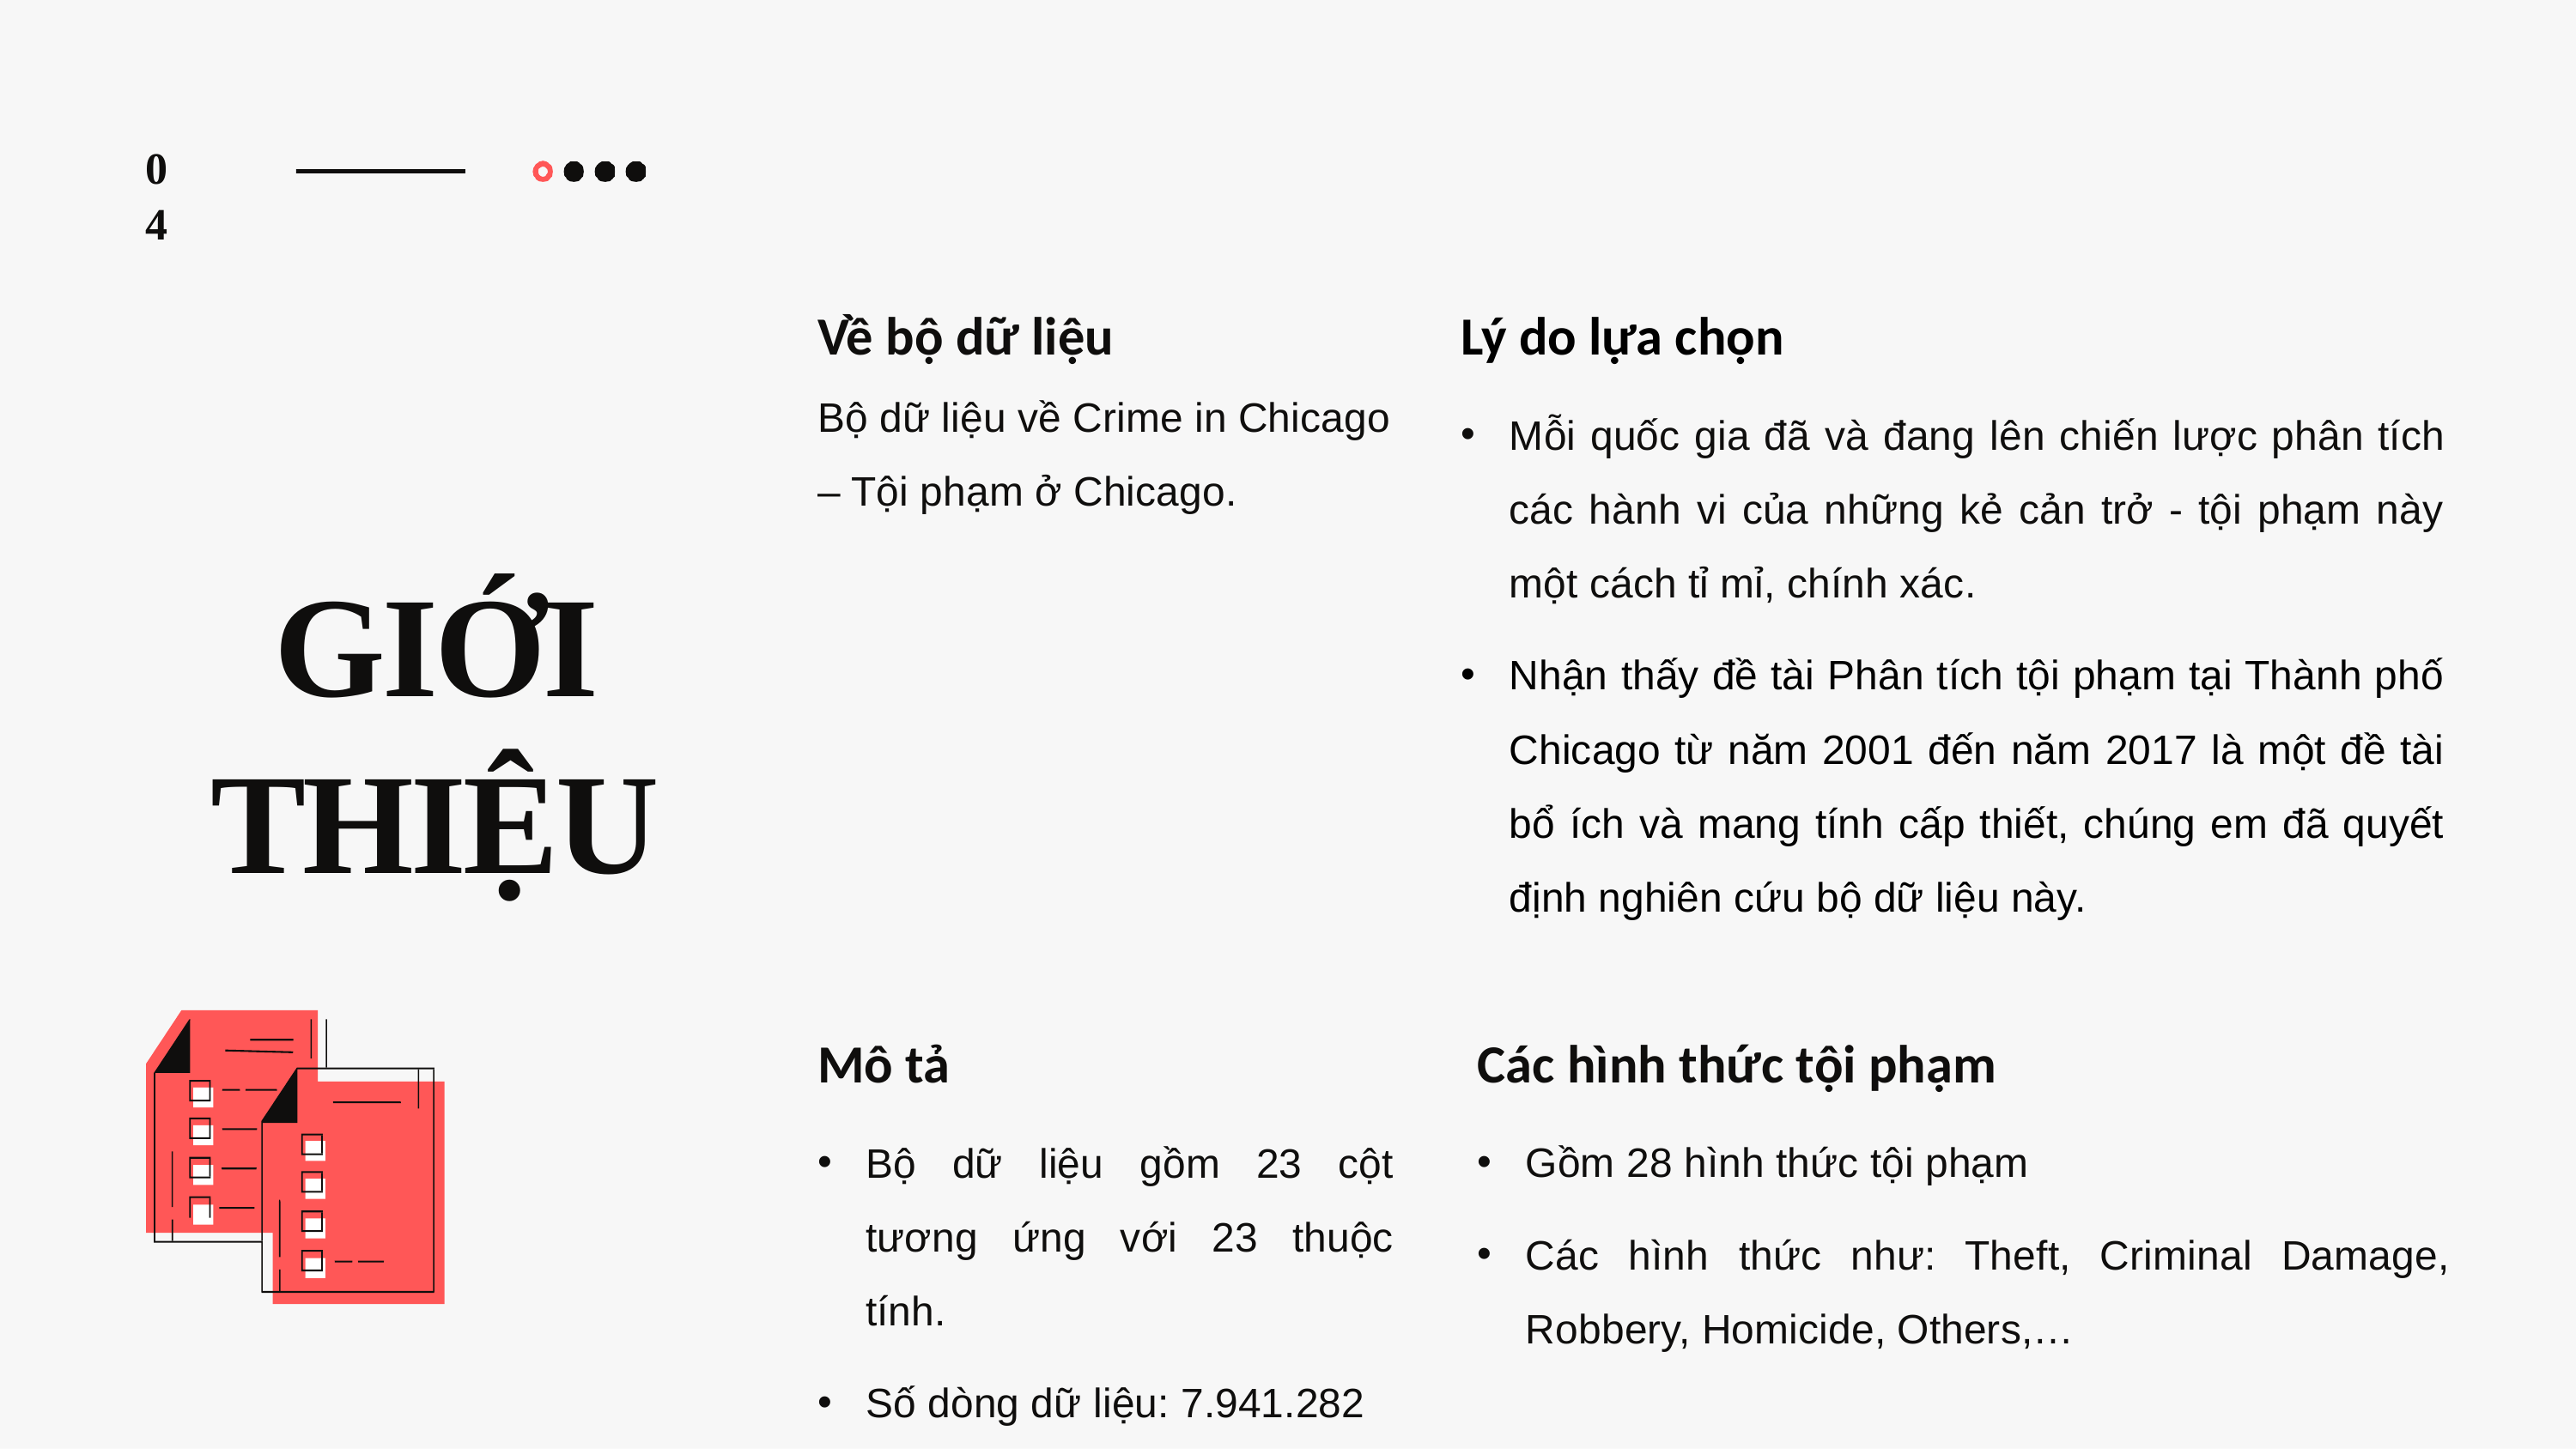

0
4

# Về bộ dữ liệu Bộ dữ liệu về Crime in Chicago – Tội phạm ở Chicago.
Lý do lựa chọn
Mỗi quốc gia đã và đang lên chiến lược phân tích các hành vi của những kẻ cản trở - tội phạm này một cách tỉ mỉ, chính xác.
Nhận thấy đề tài Phân tích tội phạm tại Thành phố Chicago từ năm 2001 đến năm 2017 là một đề tài bổ ích và mang tính cấp thiết, chúng em đã quyết định nghiên cứu bộ dữ liệu này.
GIỚI THIỆU
Mô tả
Bộ dữ liệu gồm 23 cột tương ứng với 23 thuộc tính.
Số dòng dữ liệu: 7.941.282
Các hình thức tội phạm
Gồm 28 hình thức tội phạm
Các hình thức như: Theft, Criminal Damage, Robbery, Homicide, Others,…